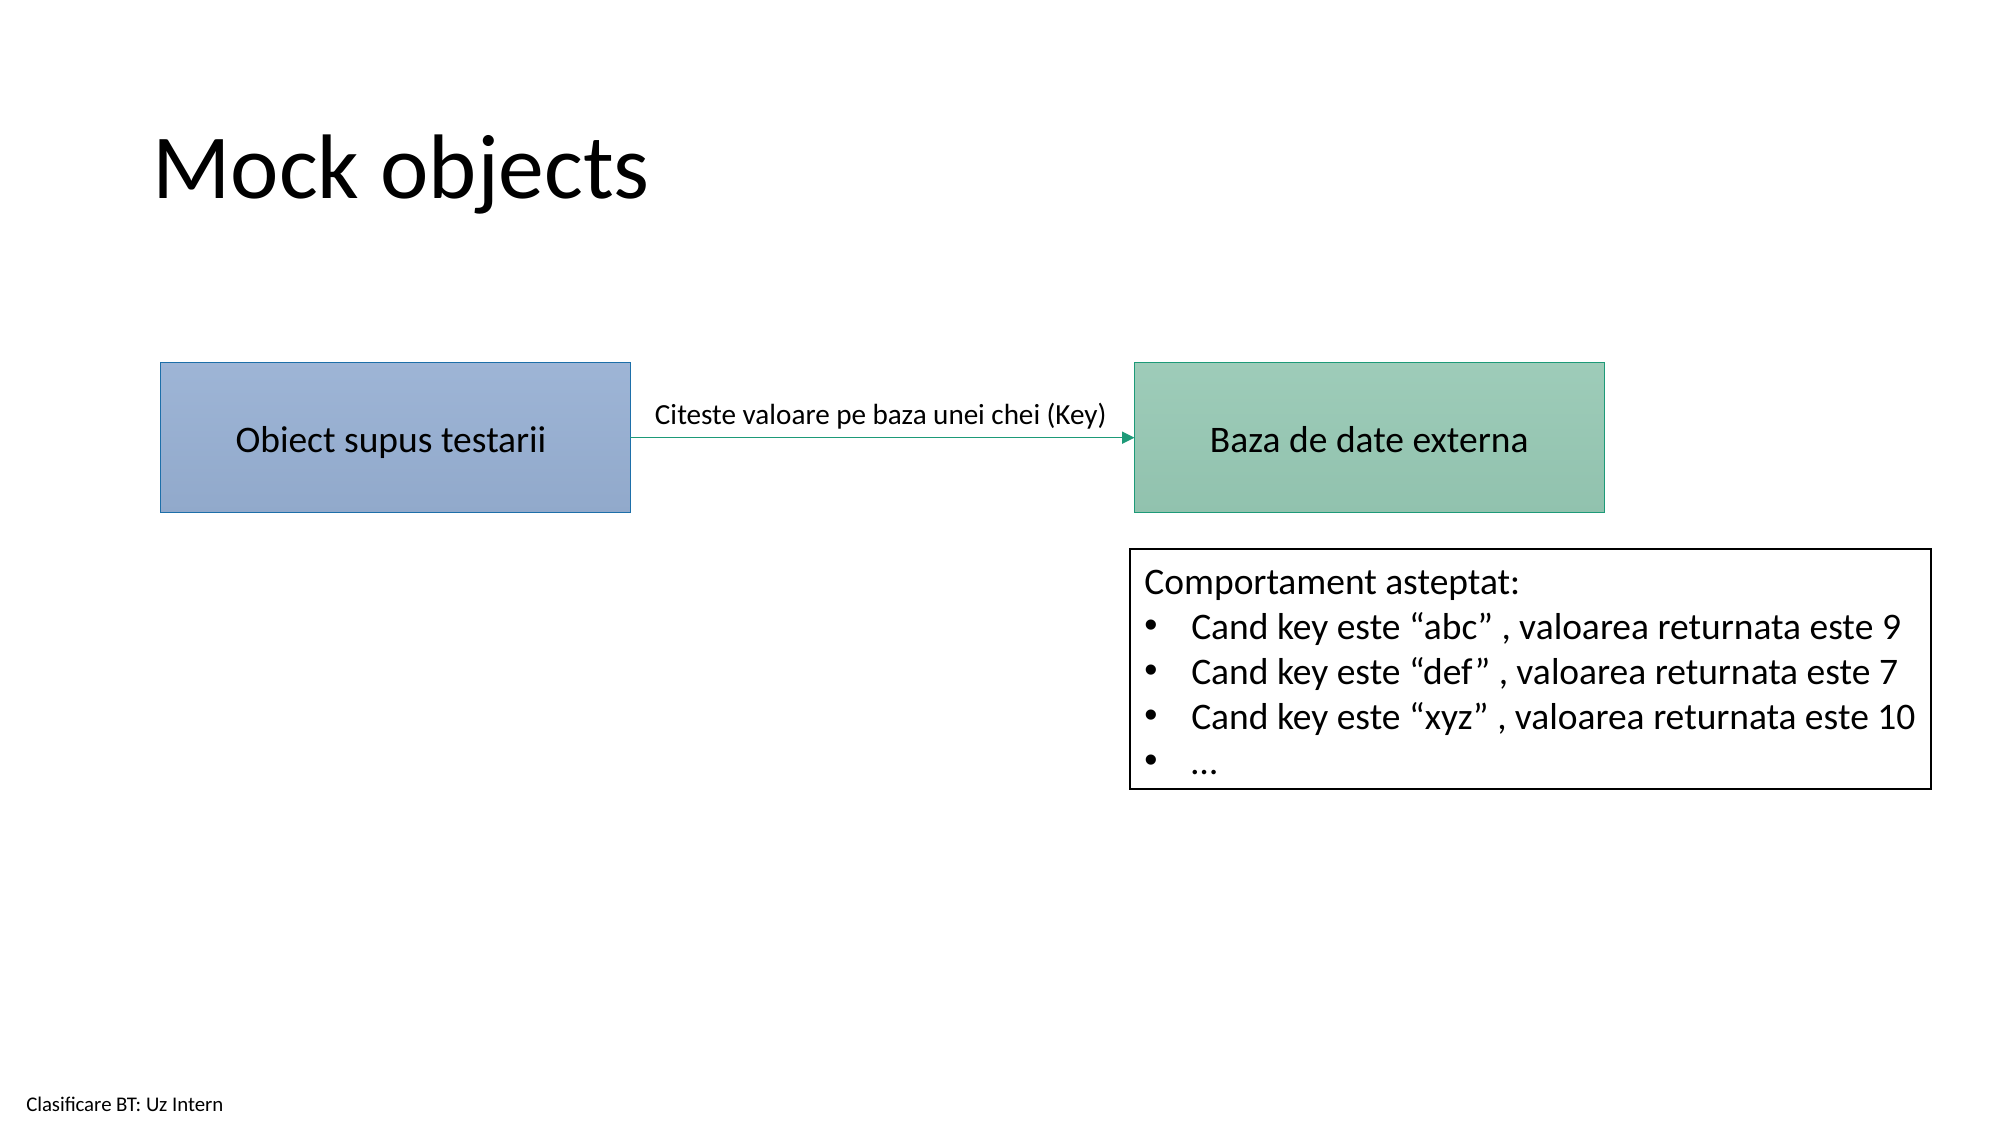

# Mock objects

Obiect supus testarii

Baza de date externa

Citeste valoare pe baza unei chei (Key)
Comportament asteptat:
Cand key este “abc” , valoarea returnata este 9
Cand key este “def” , valoarea returnata este 7
Cand key este “xyz” , valoarea returnata este 10
…